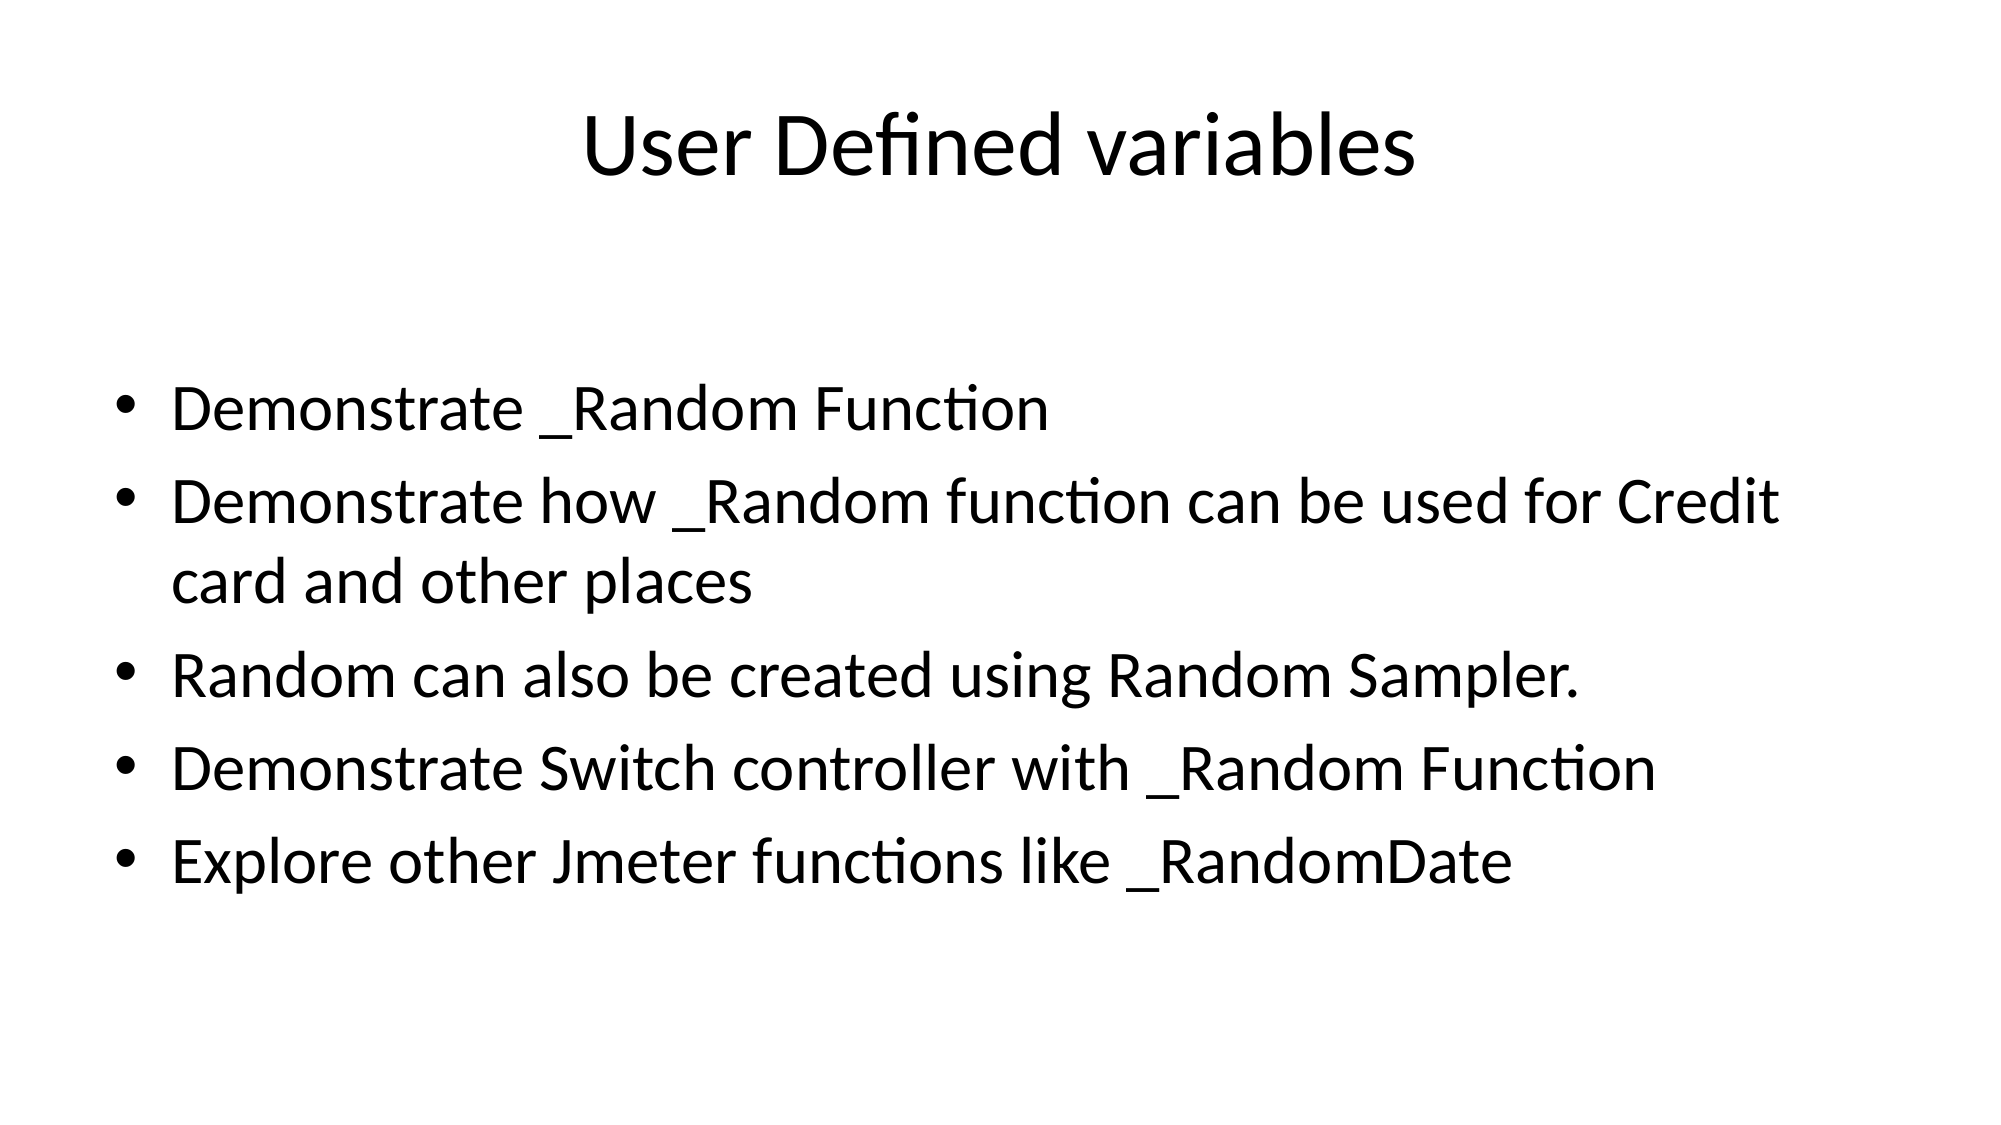

# User Defined variables

Demonstrate _Random Function
Demonstrate how _Random function can be used for Credit card and other places
Random can also be created using Random Sampler.
Demonstrate Switch controller with _Random Function
Explore other Jmeter functions like _RandomDate